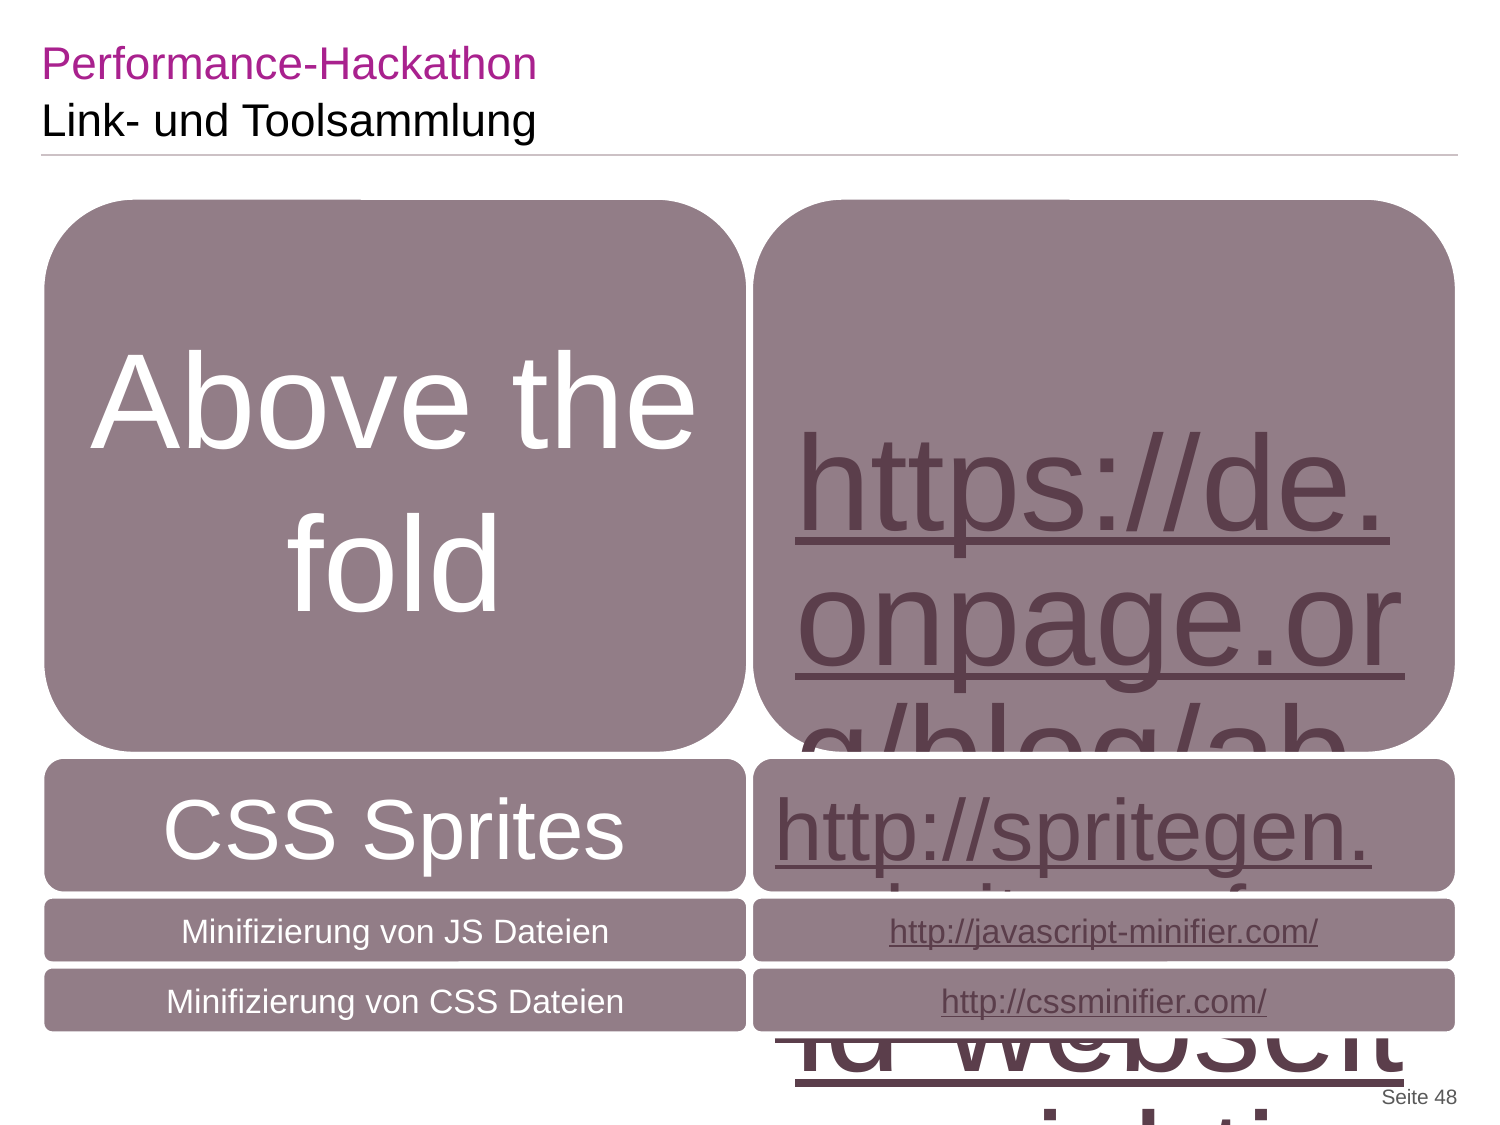

# Performance-Hackathon

Link- und Toolsammlung
http://javascript-minifier.com/
Minifizierung von JS Dateien
CSS Sprites
Minifizierung von CSS Dateien
http://cssminifier.com/

Seite 48